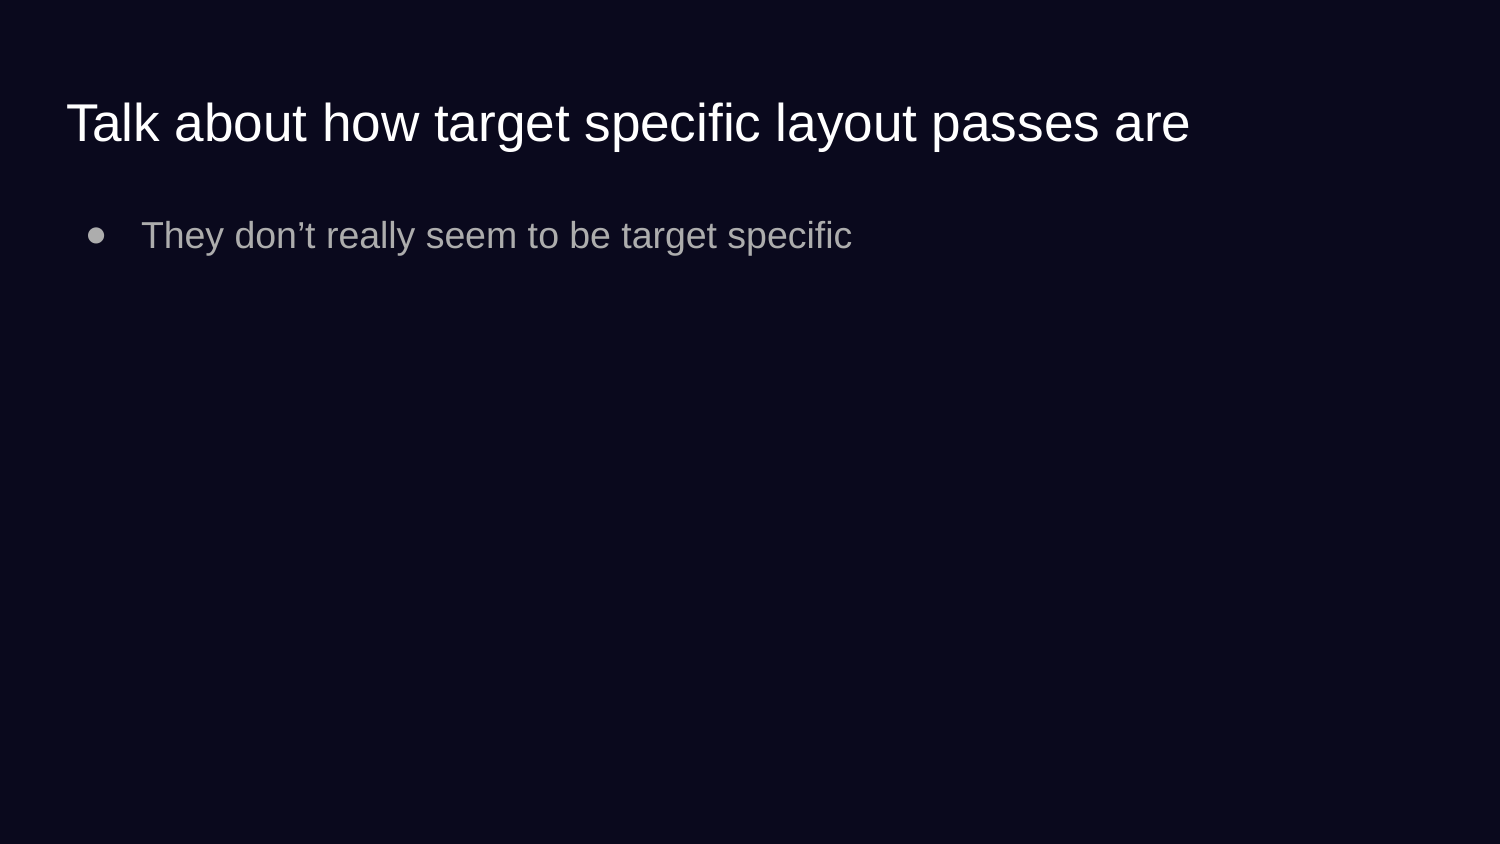

# Talk about how target specific layout passes are
They don’t really seem to be target specific